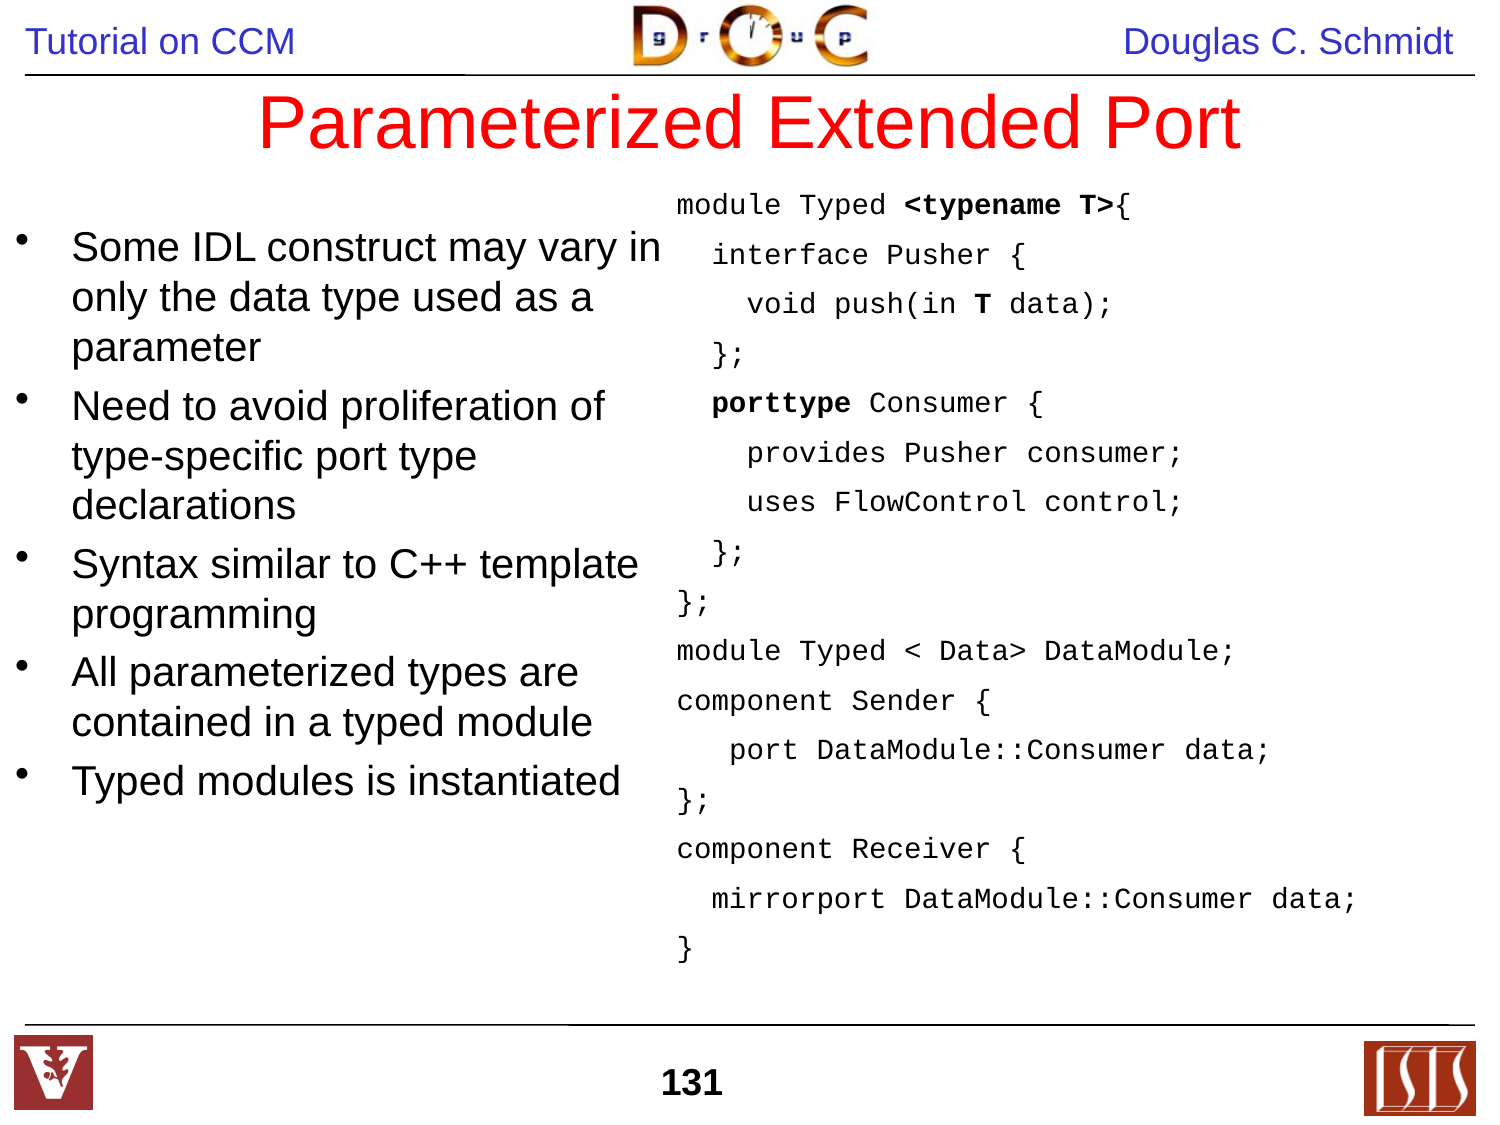

Parameterized Extended Port
module Typed <typename T>{
  interface Pusher {
    void push(in T data);
  };
  porttype Consumer {
    provides Pusher consumer;
    uses FlowControl control;
  };
};
module Typed < Data> DataModule;
component Sender {
   port DataModule::Consumer data;
};
component Receiver {
  mirrorport DataModule::Consumer data;
}

Some IDL construct may vary in only the data type used as a parameter
Need to avoid proliferation of type-specific port type declarations
Syntax similar to C++ template programming
All parameterized types are contained in a typed module
Typed modules is instantiated